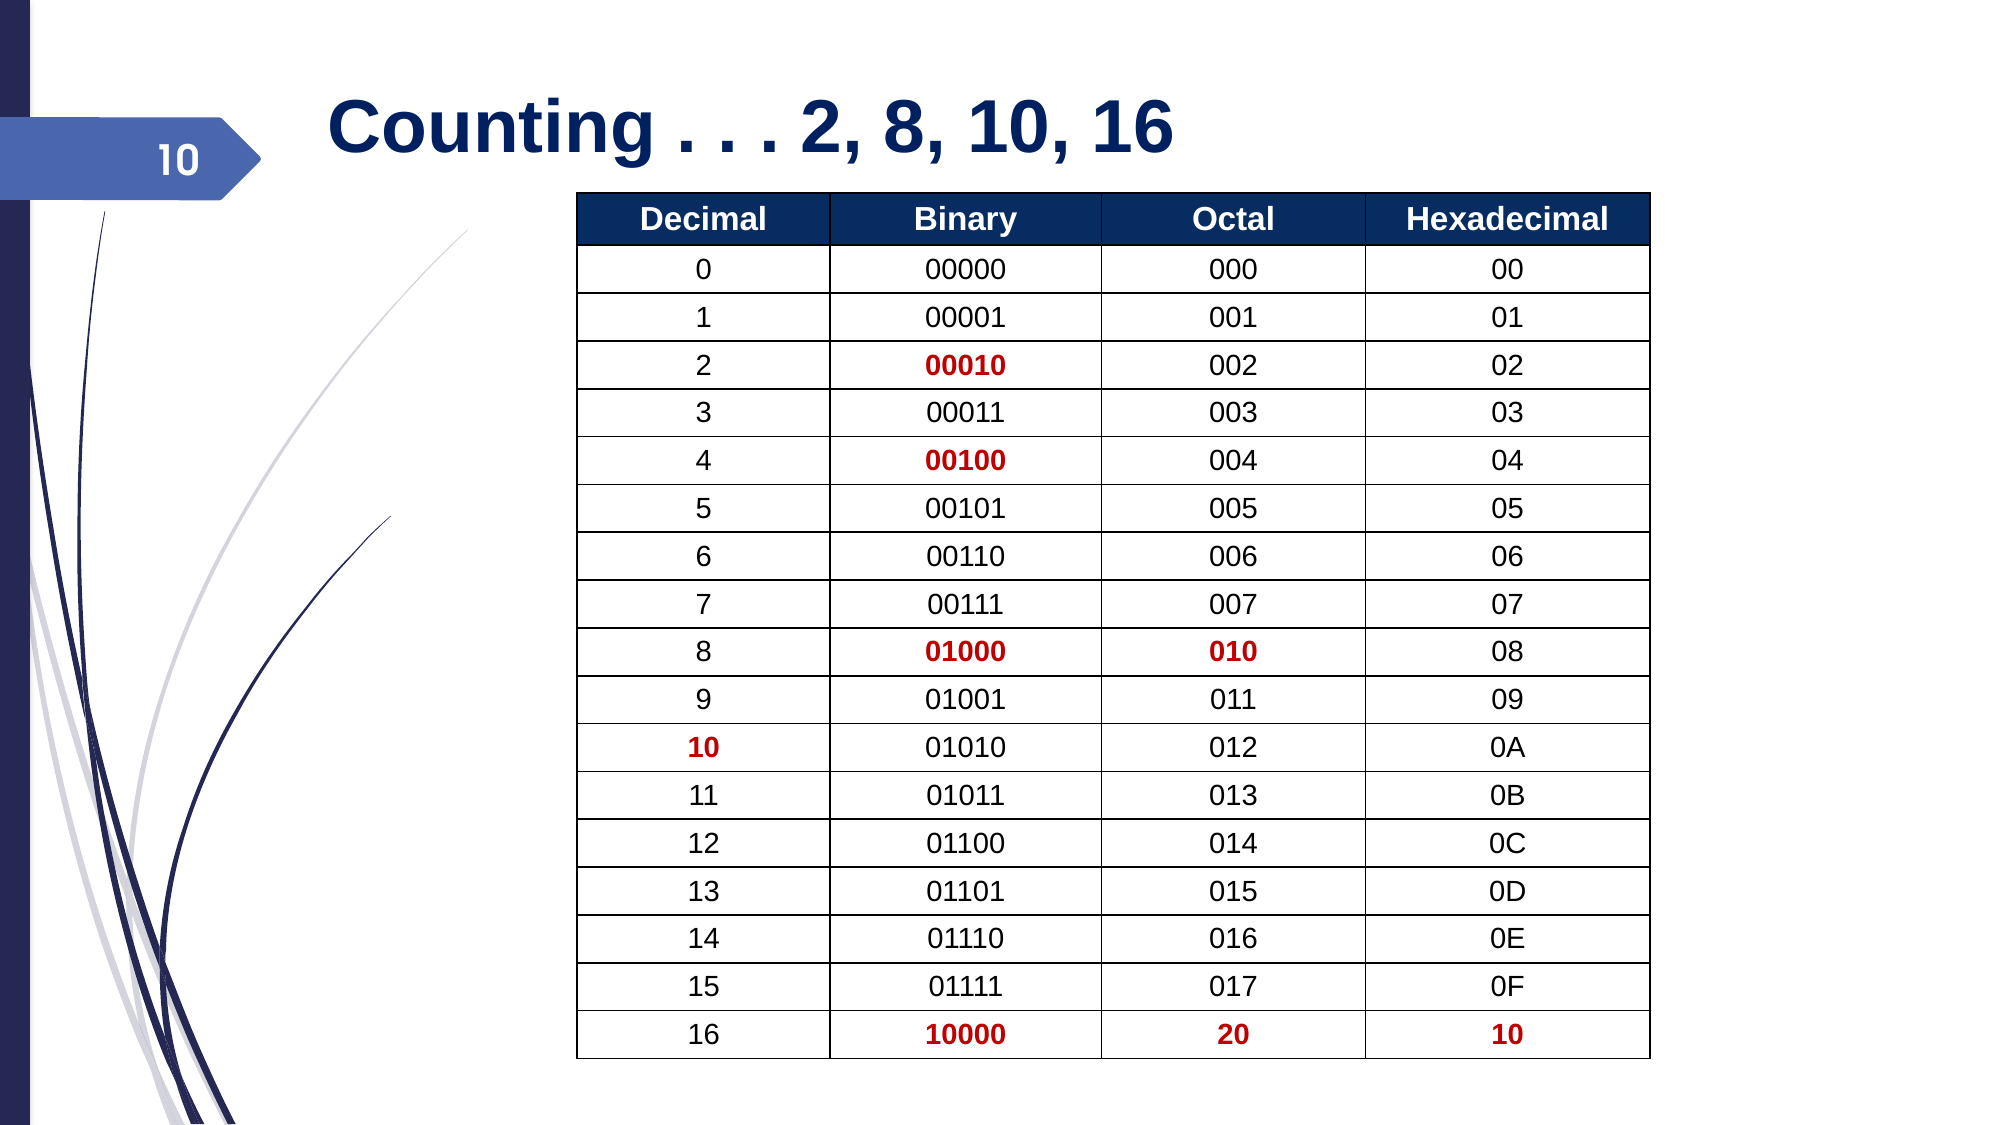

Counting . . . 2, 8, 10, 16
10
| Decimal | Binary | Octal | Hexadecimal |
| --- | --- | --- | --- |
| 0 | 00000 | 000 | 00 |
| 1 | 00001 | 001 | 01 |
| 2 | 00010 | 002 | 02 |
| 3 | 00011 | 003 | 03 |
| 4 | 00100 | 004 | 04 |
| 5 | 00101 | 005 | 05 |
| 6 | 00110 | 006 | 06 |
| 7 | 00111 | 007 | 07 |
| 8 | 01000 | 010 | 08 |
| 9 | 01001 | 011 | 09 |
| 10 | 01010 | 012 | 0A |
| 11 | 01011 | 013 | 0B |
| 12 | 01100 | 014 | 0C |
| 13 | 01101 | 015 | 0D |
| 14 | 01110 | 016 | 0E |
| 15 | 01111 | 017 | 0F |
| 16 | 10000 | 20 | 10 |